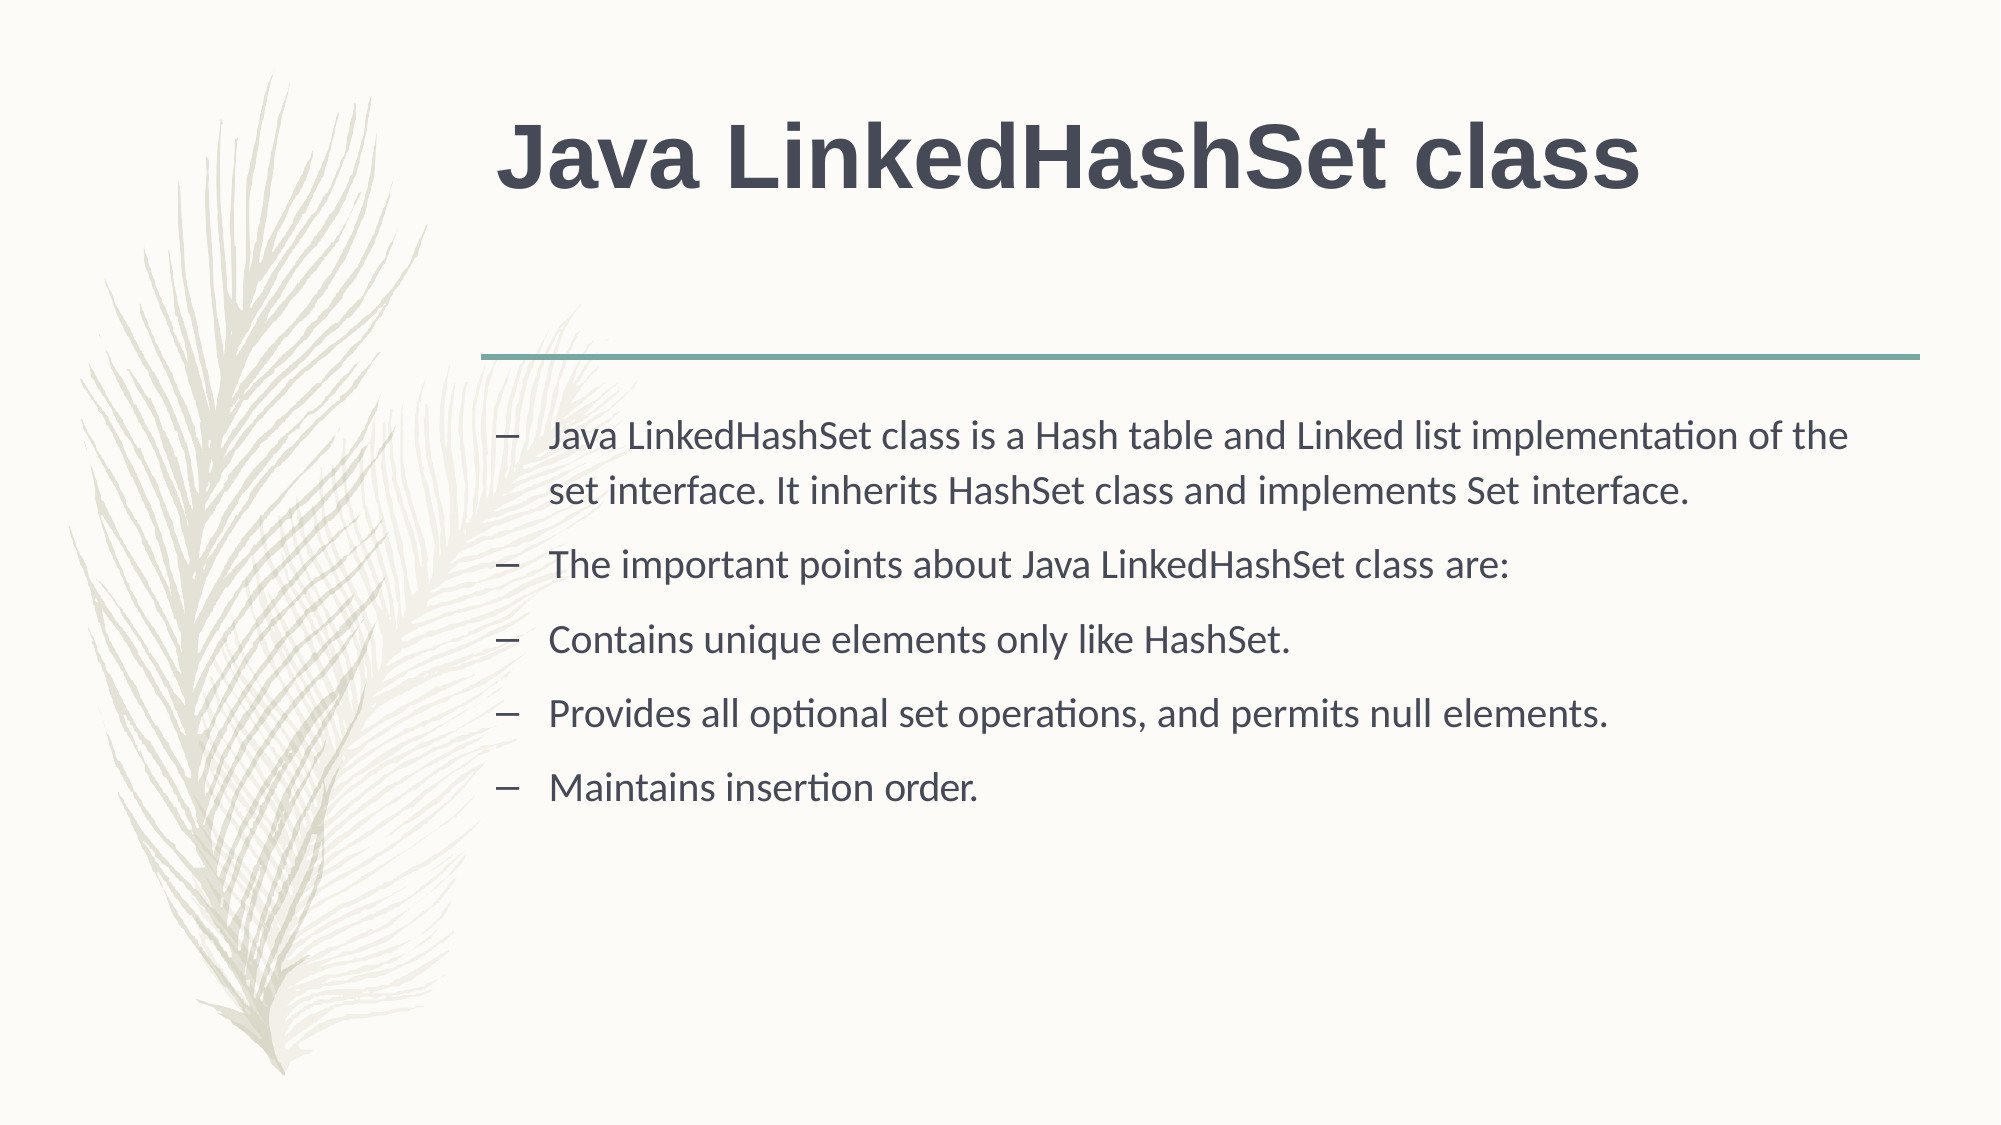

# Java LinkedHashSet class
Java LinkedHashSet class is a Hash table and Linked list implementation of the  set interface. It inherits HashSet class and implements Set interface.
The important points about Java LinkedHashSet class are:
Contains unique elements only like HashSet.
Provides all optional set operations, and permits null elements.
Maintains insertion order.